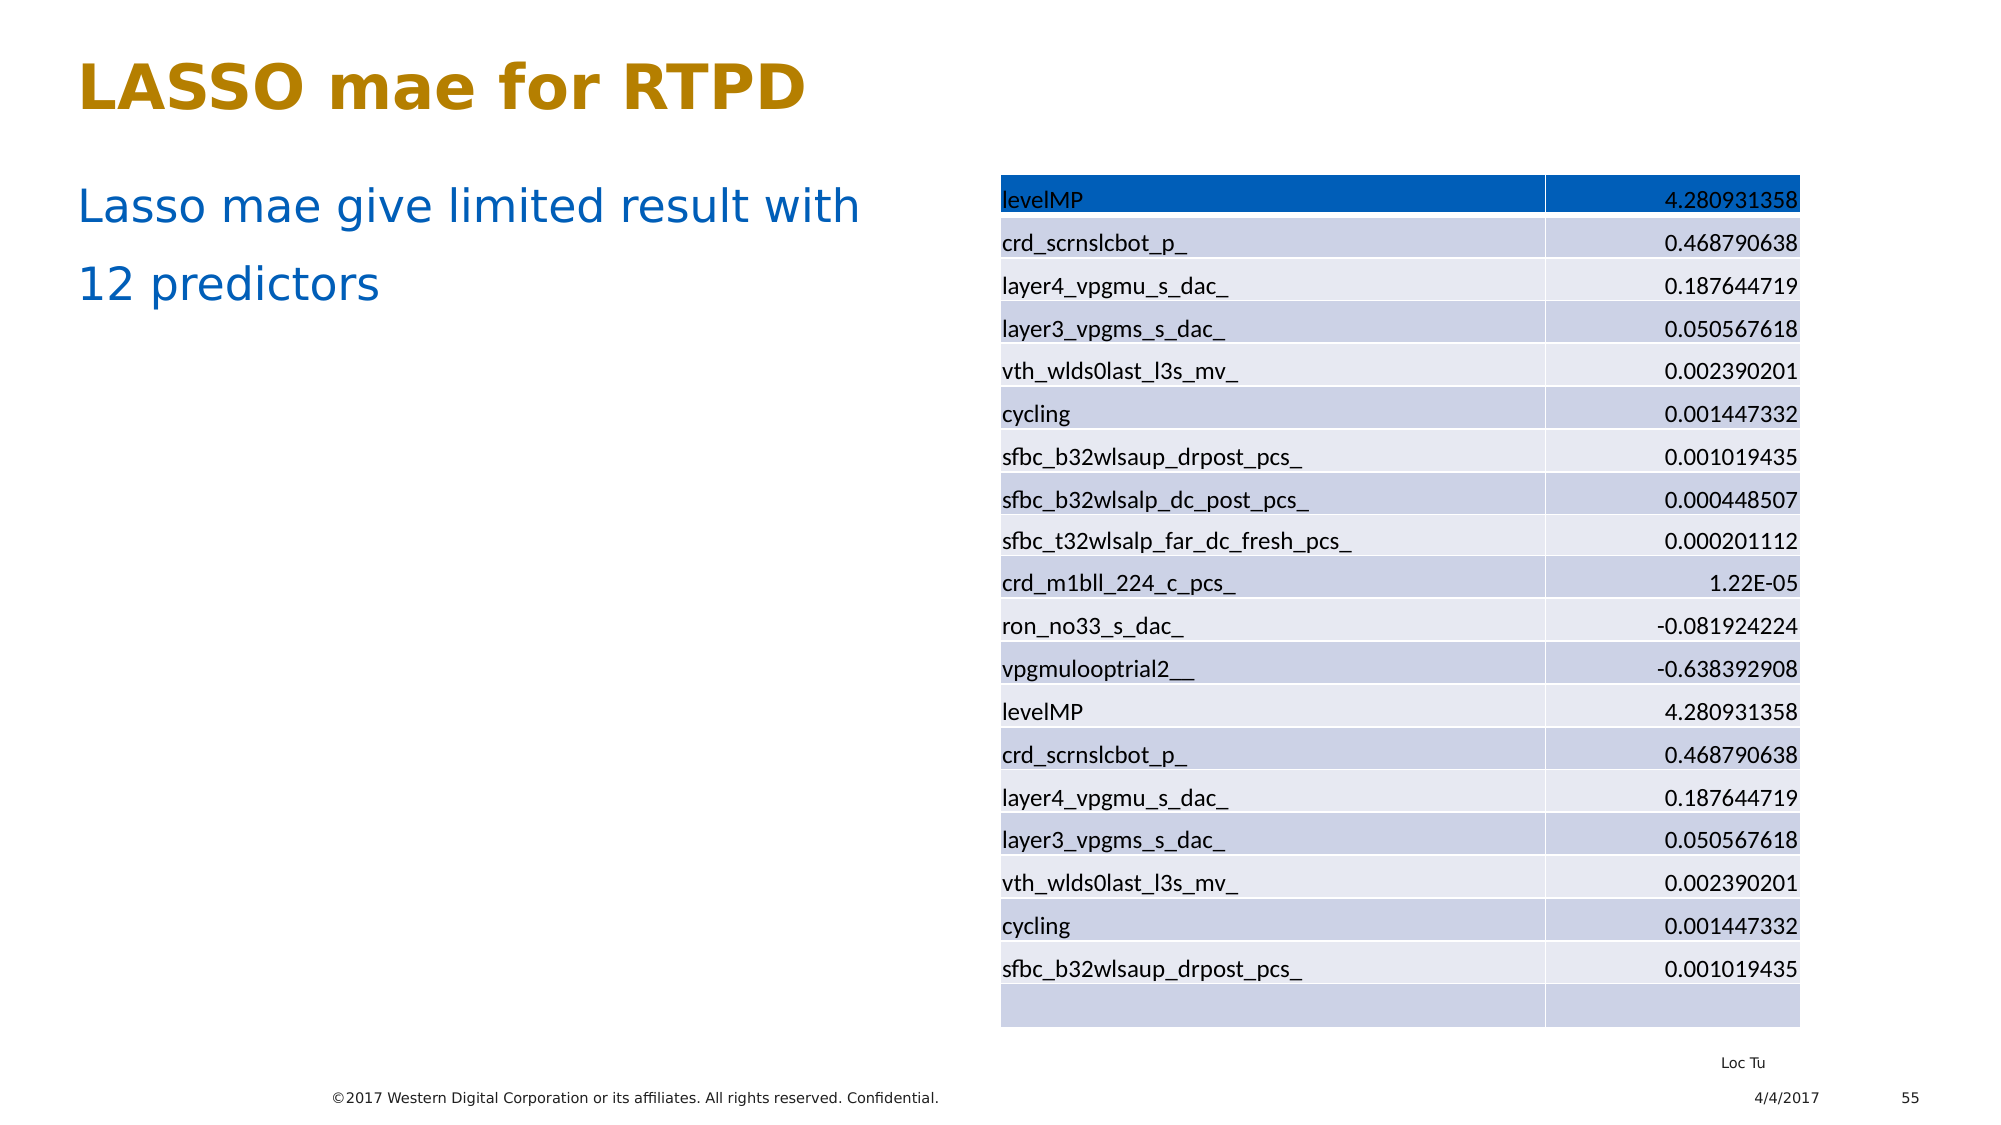

# LASSO mae for RTPD
| levelMP | 4.280931358 |
| --- | --- |
| crd\_scrnslcbot\_p\_ | 0.468790638 |
| layer4\_vpgmu\_s\_dac\_ | 0.187644719 |
| layer3\_vpgms\_s\_dac\_ | 0.050567618 |
| vth\_wlds0last\_l3s\_mv\_ | 0.002390201 |
| cycling | 0.001447332 |
| sfbc\_b32wlsaup\_drpost\_pcs\_ | 0.001019435 |
| sfbc\_b32wlsalp\_dc\_post\_pcs\_ | 0.000448507 |
| sfbc\_t32wlsalp\_far\_dc\_fresh\_pcs\_ | 0.000201112 |
| crd\_m1bll\_224\_c\_pcs\_ | 1.22E-05 |
| ron\_no33\_s\_dac\_ | -0.081924224 |
| vpgmulooptrial2\_\_ | -0.638392908 |
| levelMP | 4.280931358 |
| crd\_scrnslcbot\_p\_ | 0.468790638 |
| layer4\_vpgmu\_s\_dac\_ | 0.187644719 |
| layer3\_vpgms\_s\_dac\_ | 0.050567618 |
| vth\_wlds0last\_l3s\_mv\_ | 0.002390201 |
| cycling | 0.001447332 |
| sfbc\_b32wlsaup\_drpost\_pcs\_ | 0.001019435 |
|  |  |
Lasso mae give limited result with
12 predictors

©2017 Western Digital Corporation or its affiliates. All rights reserved. Confidential.
Loc Tu                             4/4/2017
55